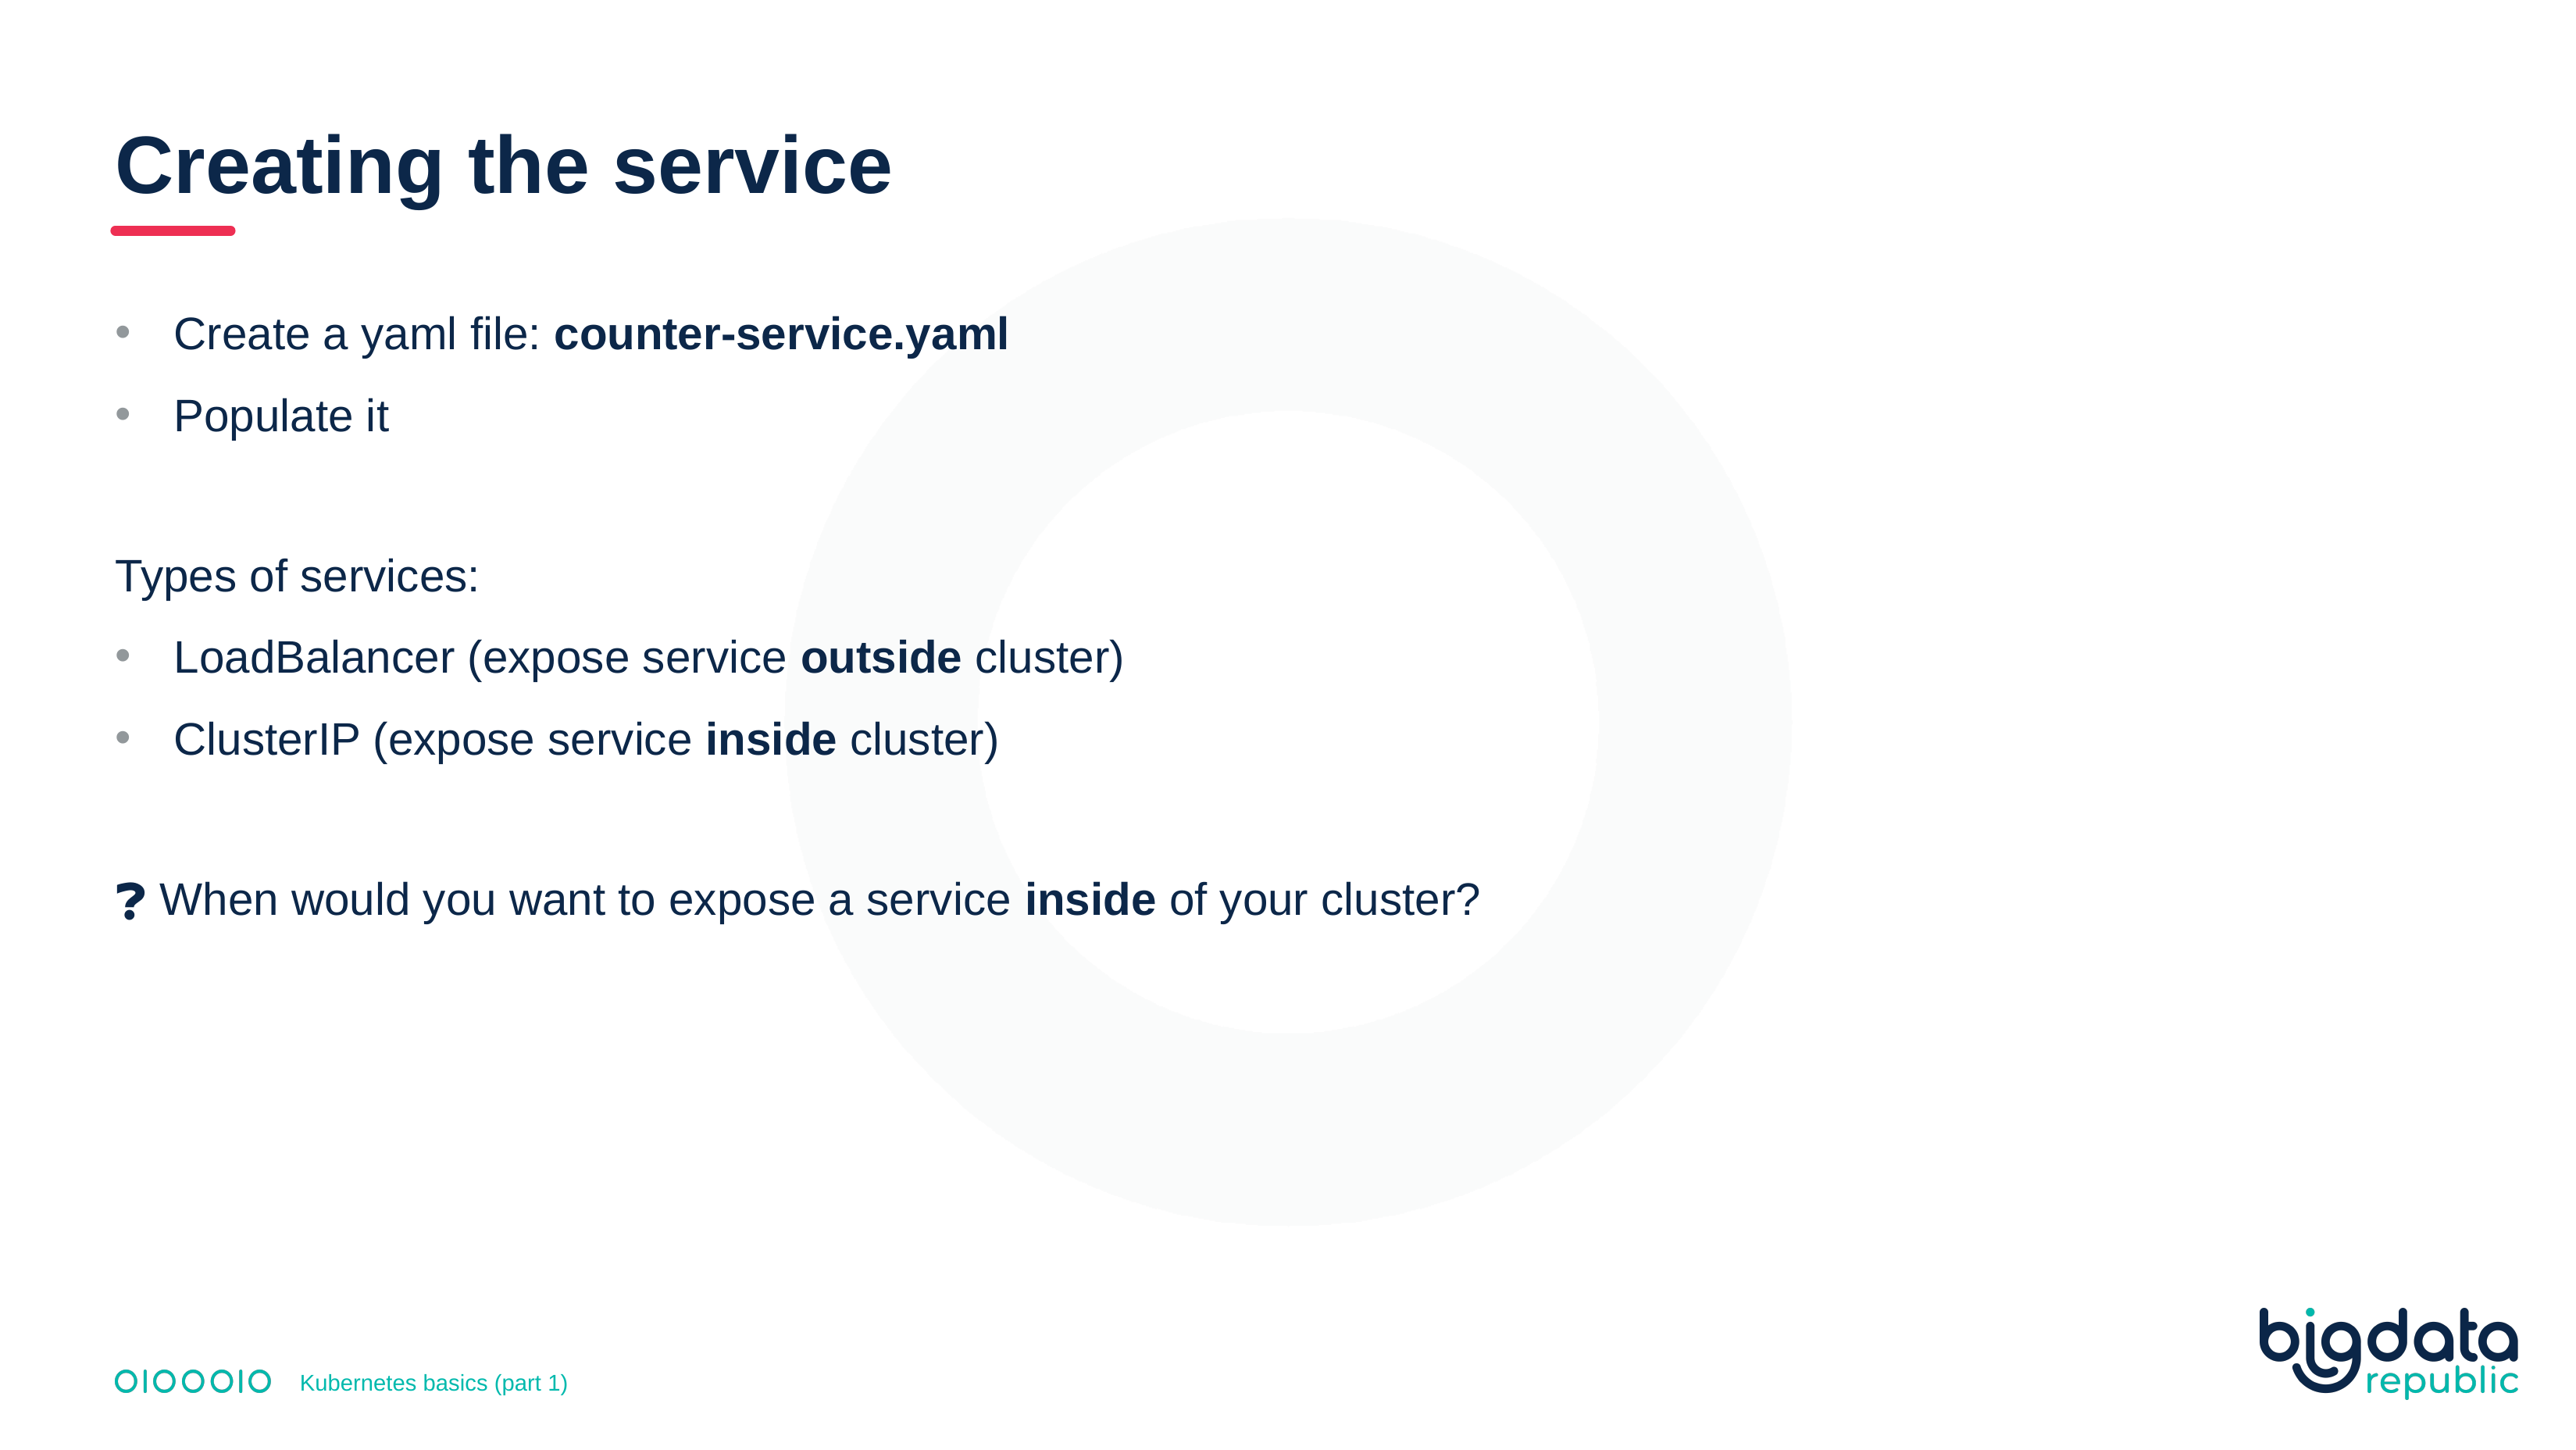

# Creating the service
Create a yaml file: counter-service.yaml
Populate it

Types of services:
LoadBalancer (expose service outside cluster)
ClusterIP (expose service inside cluster)

❓ When would you want to expose a service inside of your cluster?
Kubernetes basics (part 1)